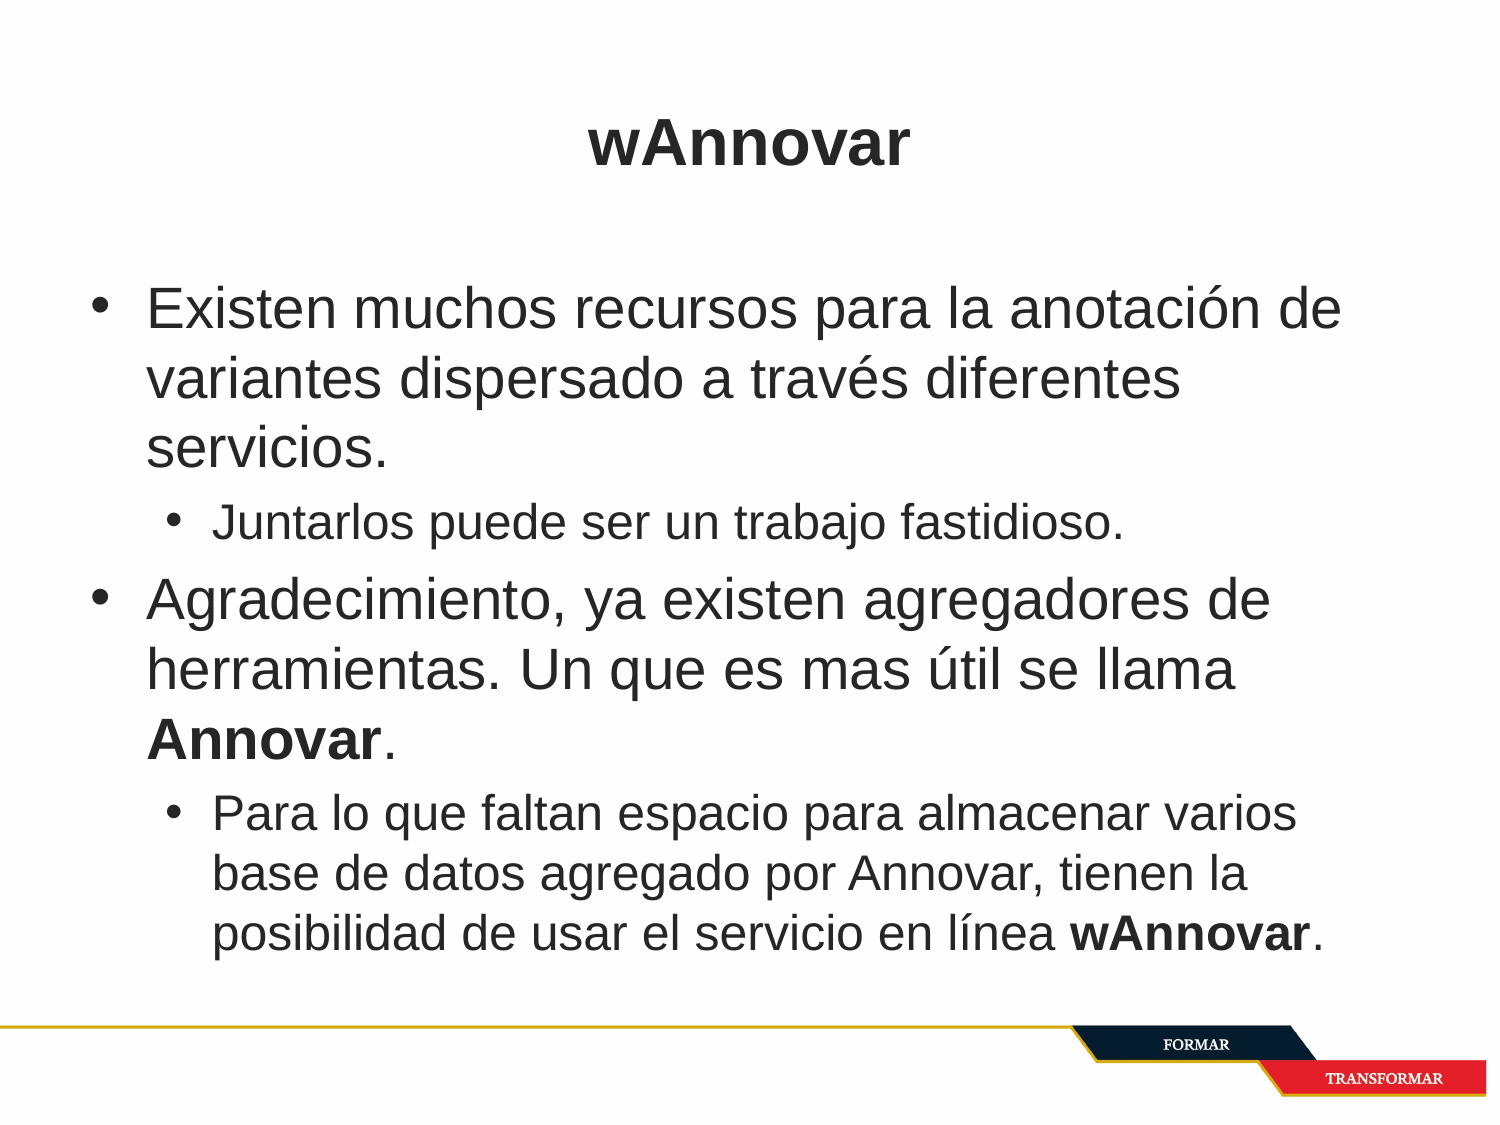

# wAnnovar
Existen muchos recursos para la anotación de variantes dispersado a través diferentes servicios.
Juntarlos puede ser un trabajo fastidioso.
Agradecimiento, ya existen agregadores de herramientas. Un que es mas útil se llama Annovar.
Para lo que faltan espacio para almacenar varios base de datos agregado por Annovar, tienen la posibilidad de usar el servicio en línea wAnnovar.